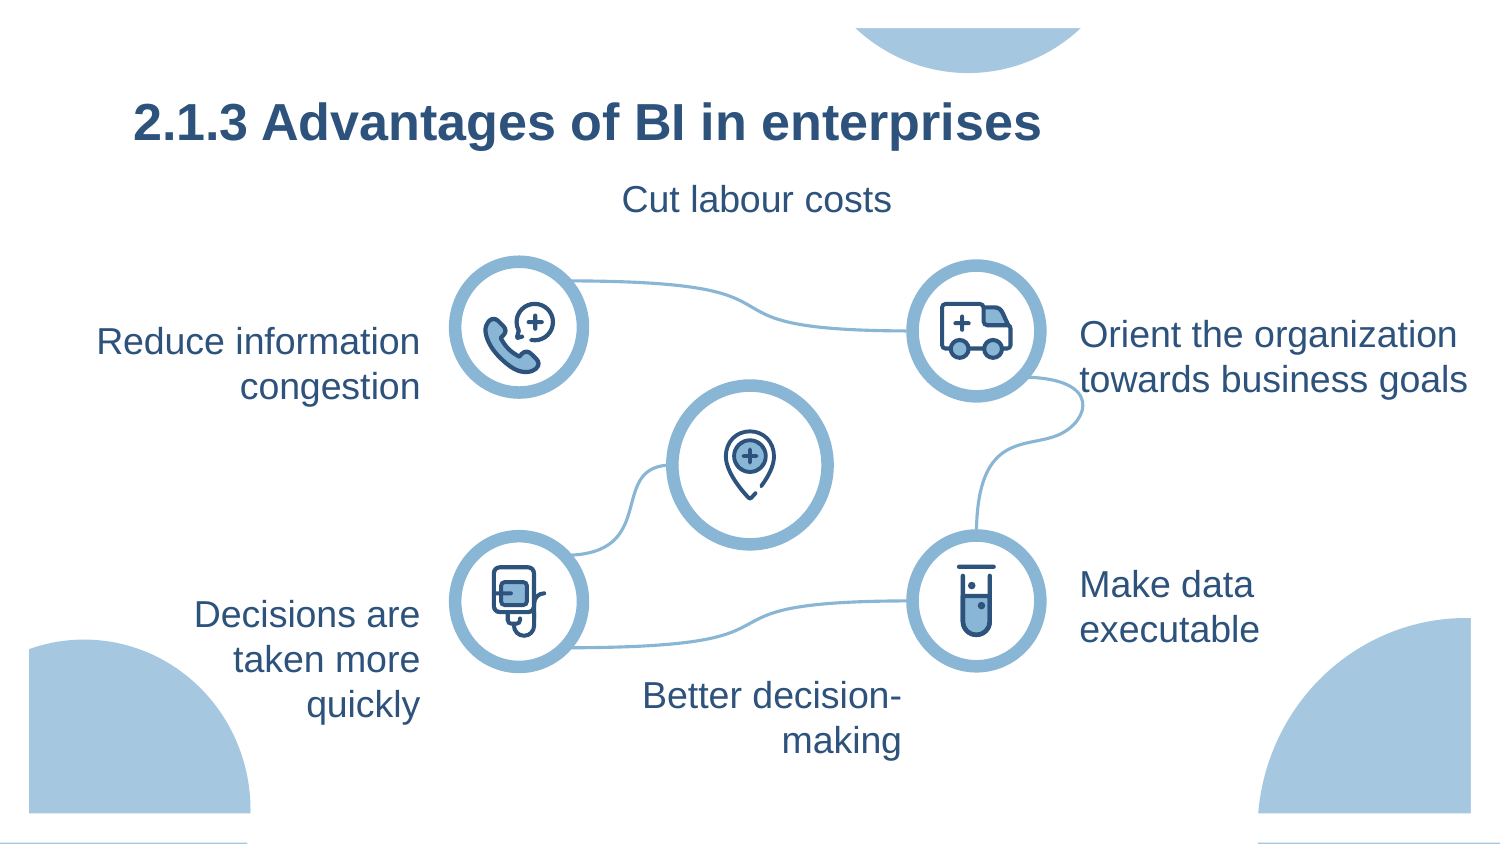

# 2.1.3 Advantages of BI in enterprises
Cut labour costs

Orient the organization towards business goals

Reduce information congestion

Make data executable
Decisions are taken more quickly
Better decision-making